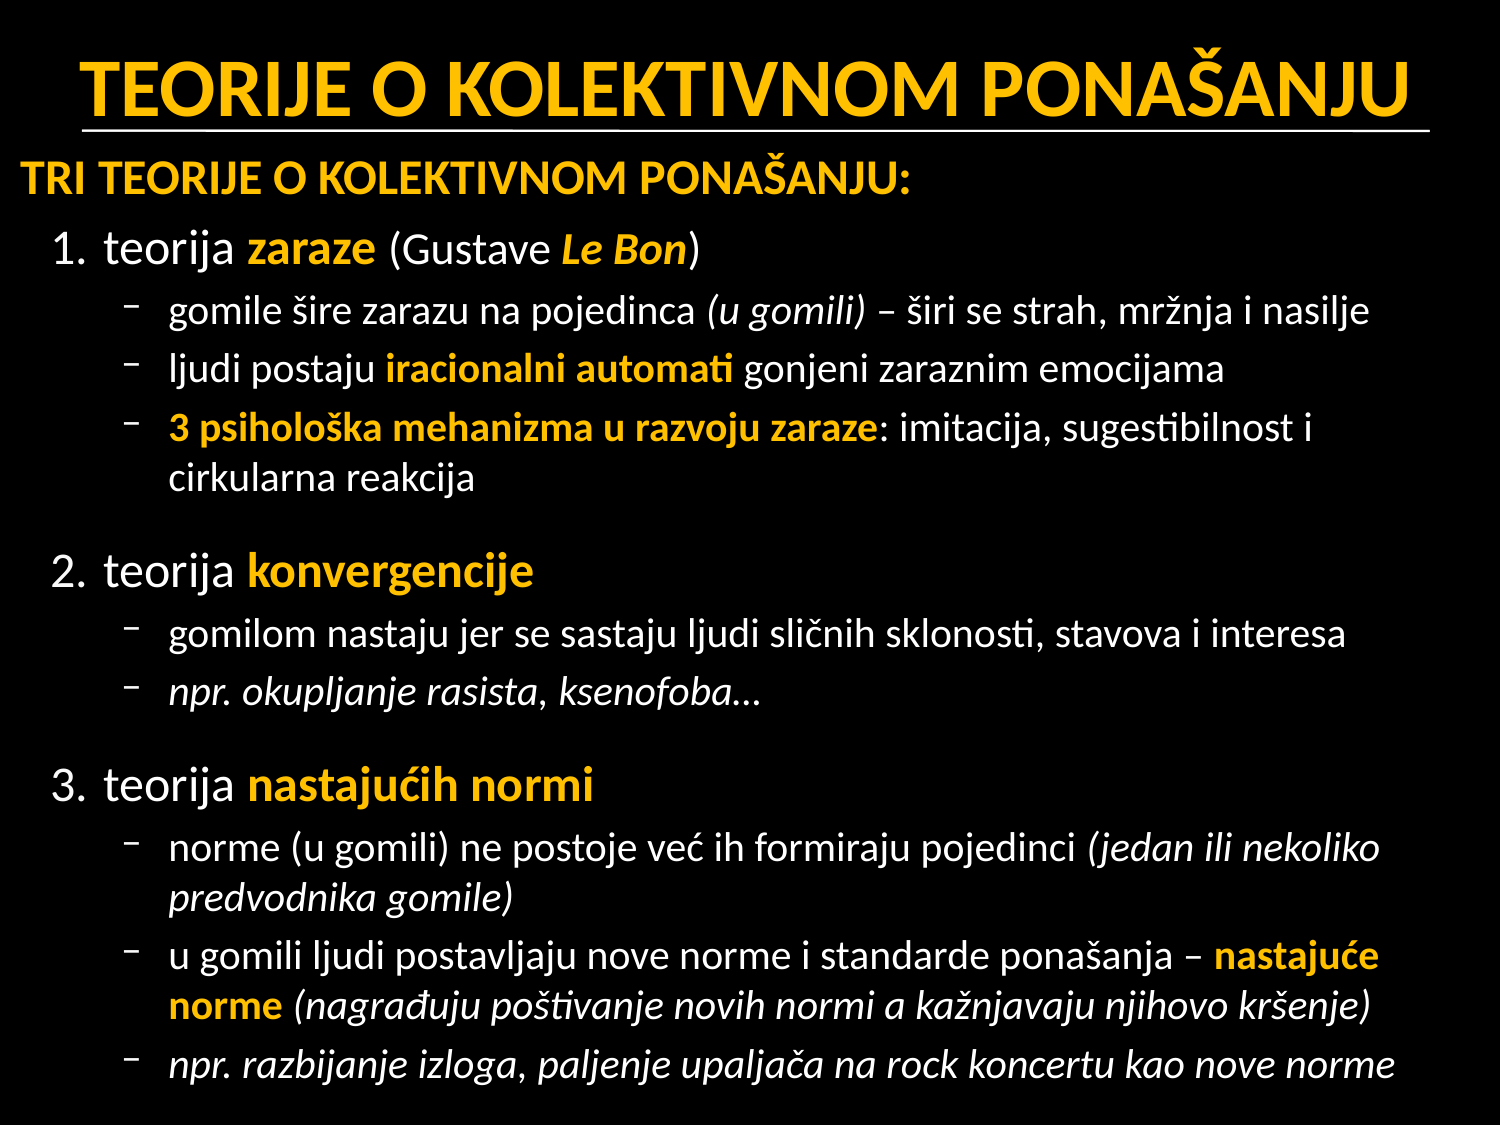

# TEORIJE O KOLEKTIVNOM PONAŠANJU
TRI TEORIJE O KOLEKTIVNOM PONAŠANJU:
teorija zaraze (Gustave Le Bon)
gomile šire zarazu na pojedinca (u gomili) – širi se strah, mržnja i nasilje
ljudi postaju iracionalni automati gonjeni zaraznim emocijama
3 psihološka mehanizma u razvoju zaraze: imitacija, sugestibilnost i cirkularna reakcija
teorija konvergencije
gomilom nastaju jer se sastaju ljudi sličnih sklonosti, stavova i interesa
npr. okupljanje rasista, ksenofoba…
teorija nastajućih normi
norme (u gomili) ne postoje već ih formiraju pojedinci (jedan ili nekoliko predvodnika gomile)
u gomili ljudi postavljaju nove norme i standarde ponašanja – nastajuće norme (nagrađuju poštivanje novih normi a kažnjavaju njihovo kršenje)
npr. razbijanje izloga, paljenje upaljača na rock koncertu kao nove norme